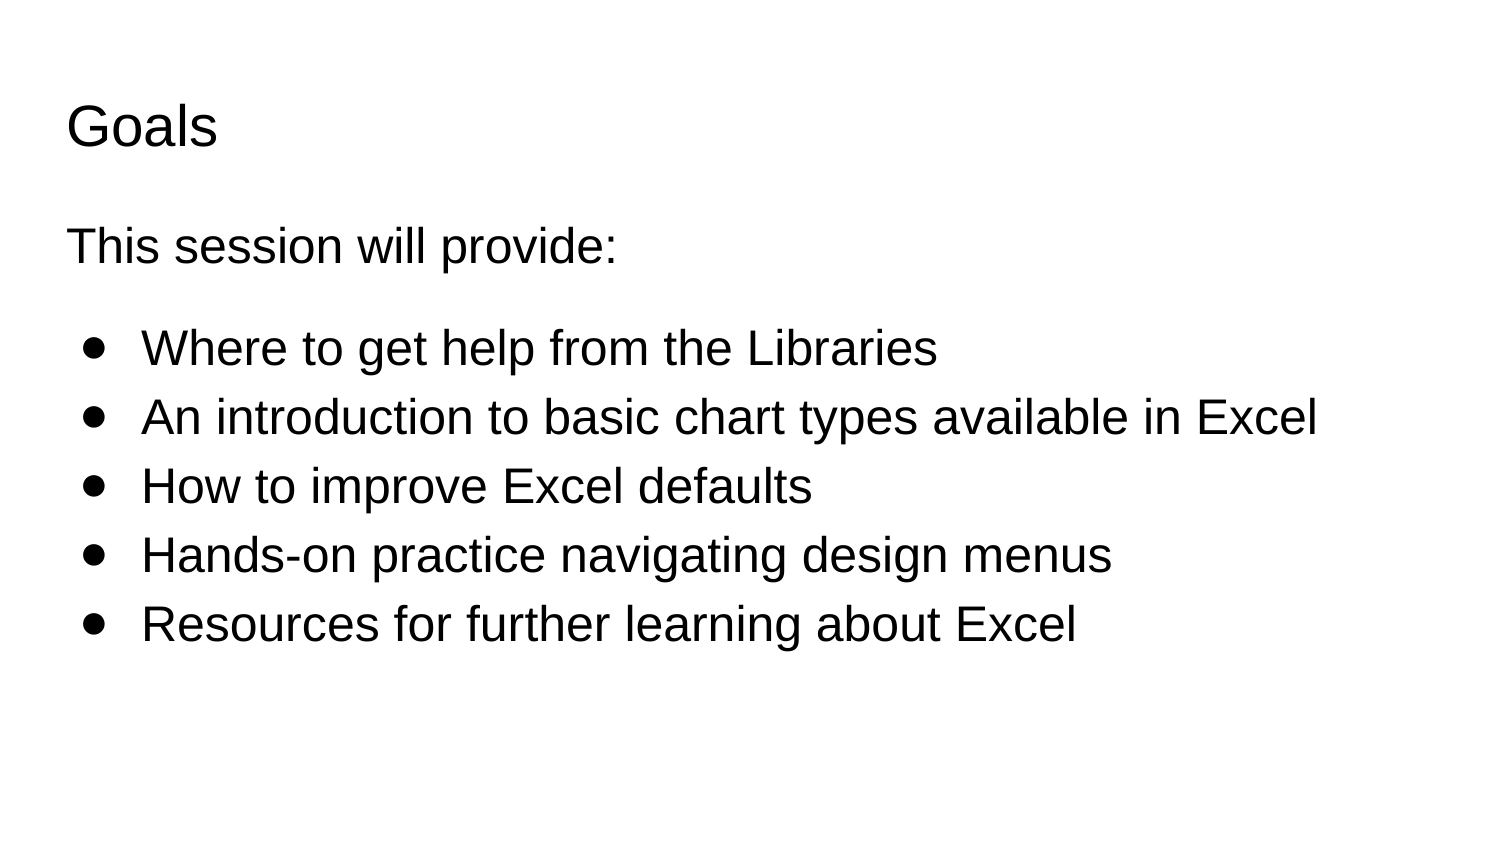

# Goals
This session will provide:
Where to get help from the Libraries
An introduction to basic chart types available in Excel
How to improve Excel defaults
Hands-on practice navigating design menus
Resources for further learning about Excel